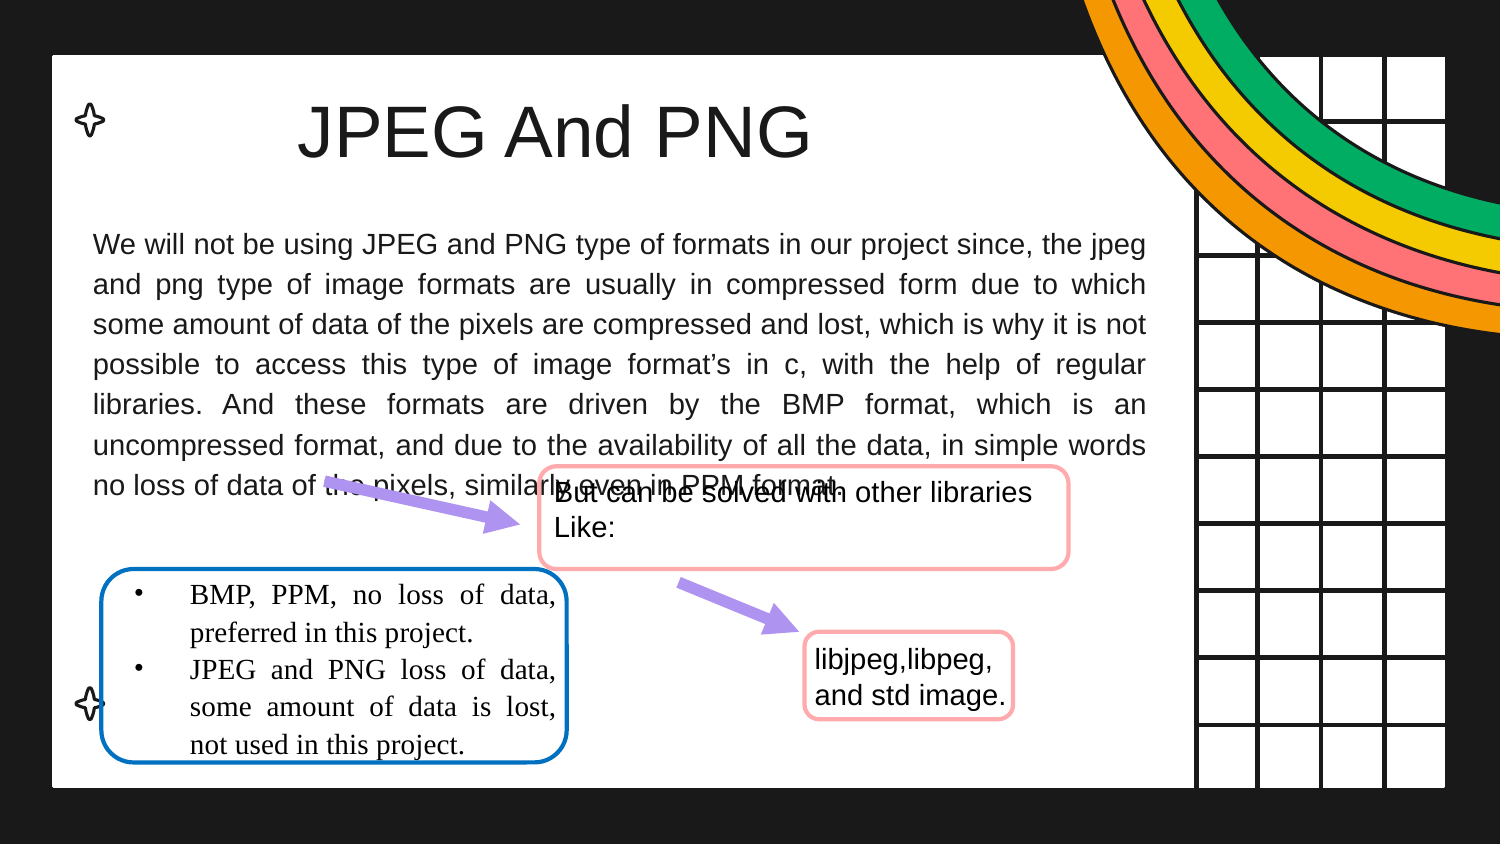

# JPEG And PNG
We will not be using JPEG and PNG type of formats in our project since, the jpeg and png type of image formats are usually in compressed form due to which some amount of data of the pixels are compressed and lost, which is why it is not possible to access this type of image format’s in c, with the help of regular libraries. And these formats are driven by the BMP format, which is an uncompressed format, and due to the availability of all the data, in simple words no loss of data of the pixels, similarly even in PPM format.

But can be solved with other libraries
Like:
BMP, PPM, no loss of data, preferred in this project.
JPEG and PNG loss of data, some amount of data is lost, not used in this project.

libjpeg,libpeg, and std image.